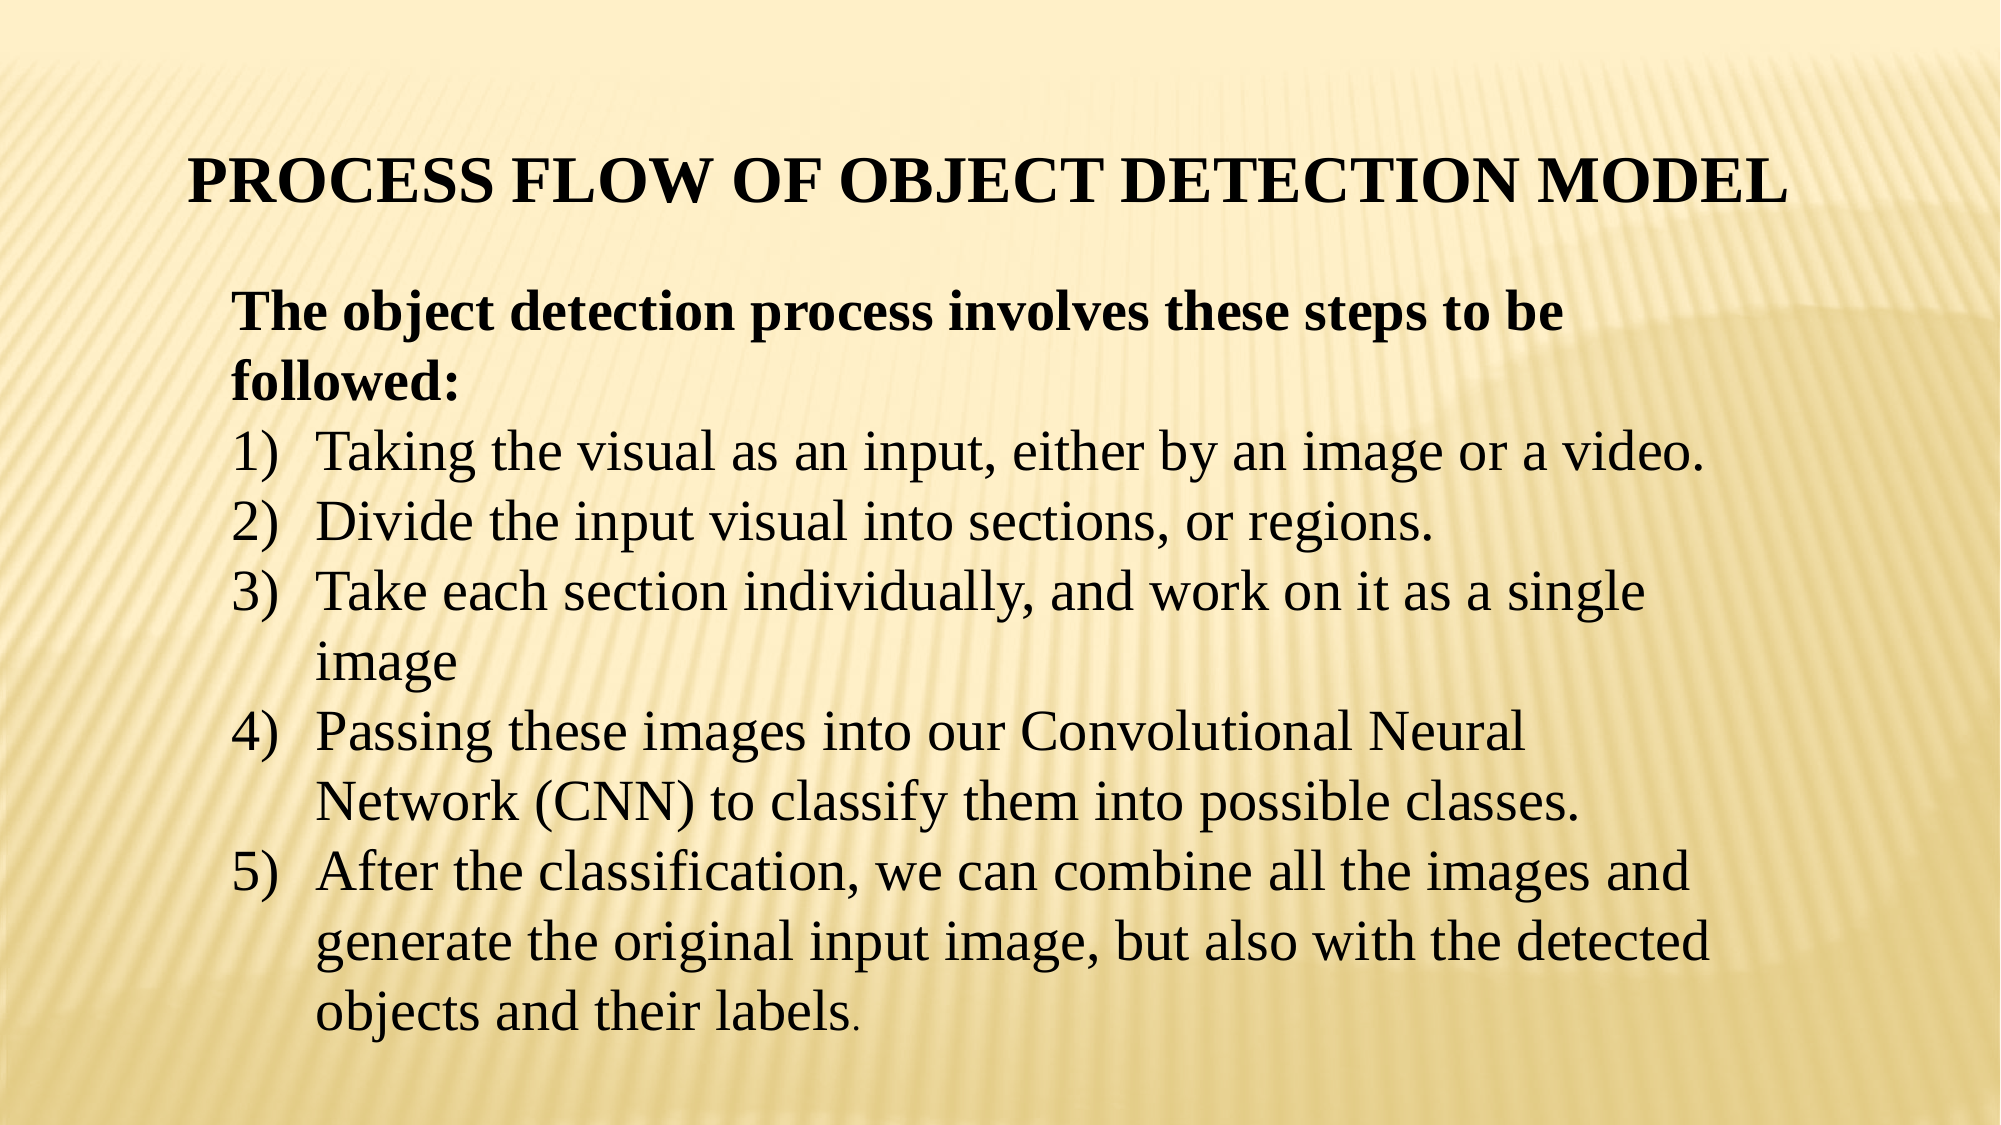

PROCESS FLOW OF OBJECT DETECTION MODEL
The object detection process involves these steps to be followed:
Taking the visual as an input, either by an image or a video.
Divide the input visual into sections, or regions.
Take each section individually, and work on it as a single image
Passing these images into our Convolutional Neural Network (CNN) to classify them into possible classes.
After the classification, we can combine all the images and generate the original input image, but also with the detected objects and their labels.